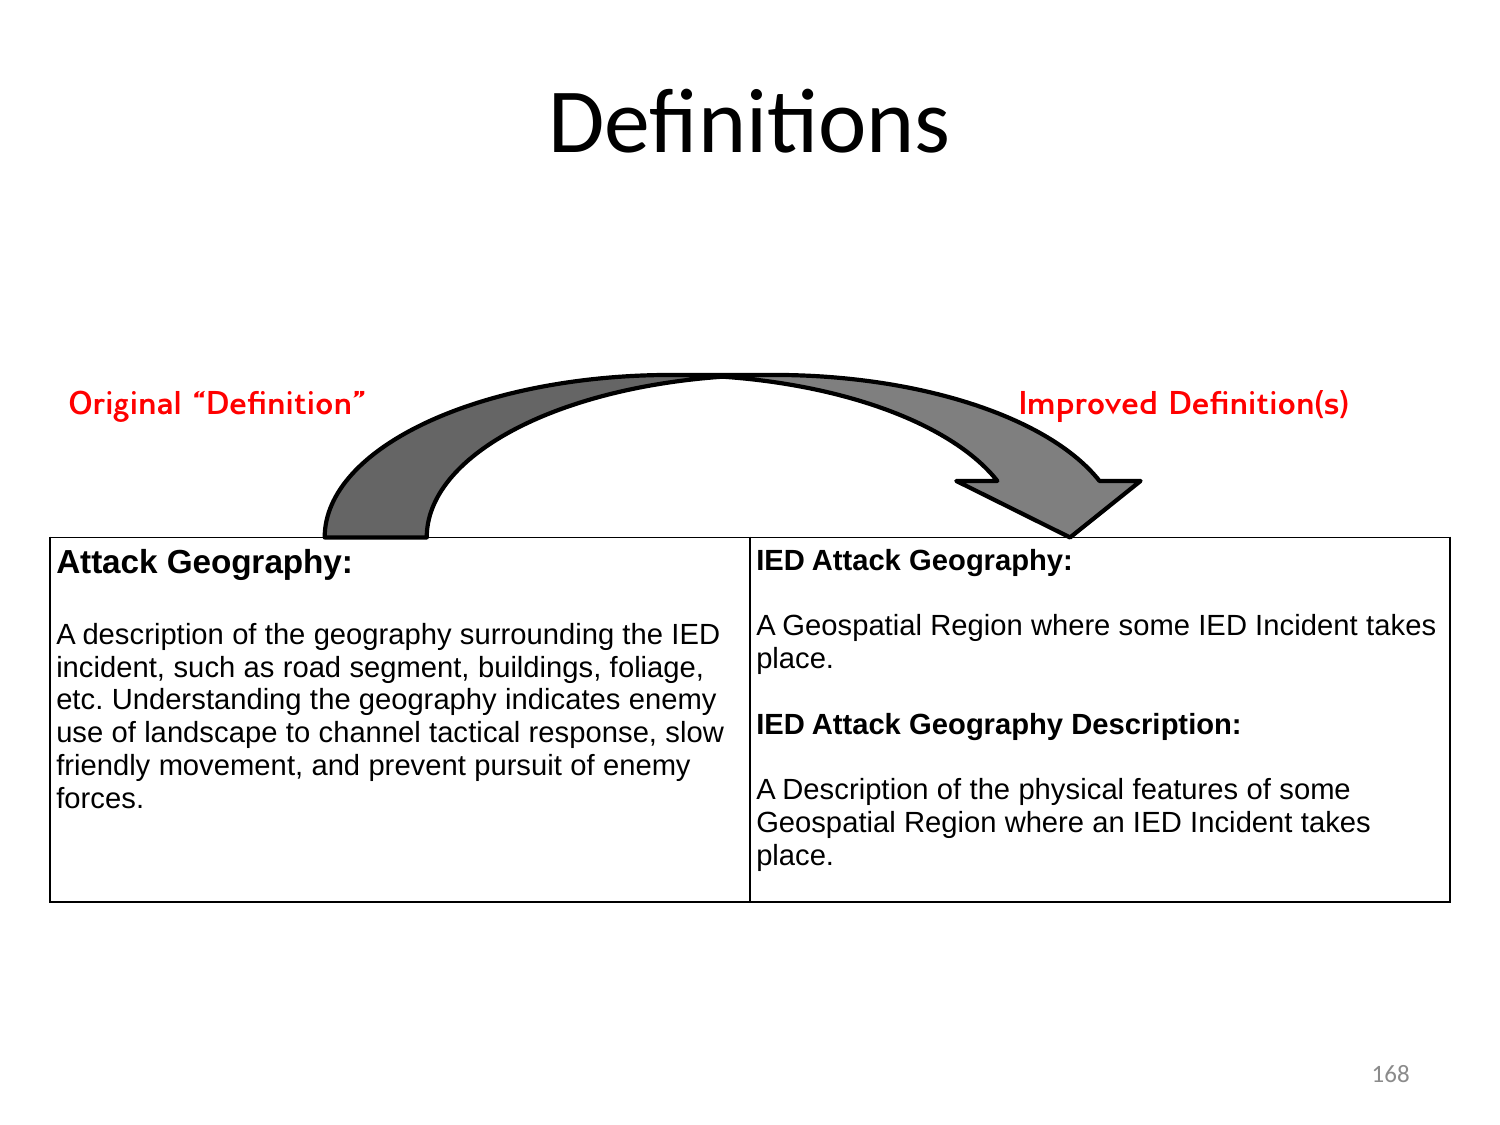

# Definitions
Original “Definition”

Improved Definition(s)
| Attack Geography: A description of the geography surrounding the IED incident, such as road segment, buildings, foliage, etc. Understanding the geography indicates enemy use of landscape to channel tactical response, slow friendly movement, and prevent pursuit of enemy forces. | IED Attack Geography: A Geospatial Region where some IED Incident takes place. IED Attack Geography Description: A Description of the physical features of some Geospatial Region where an IED Incident takes place. |
| --- | --- |
168